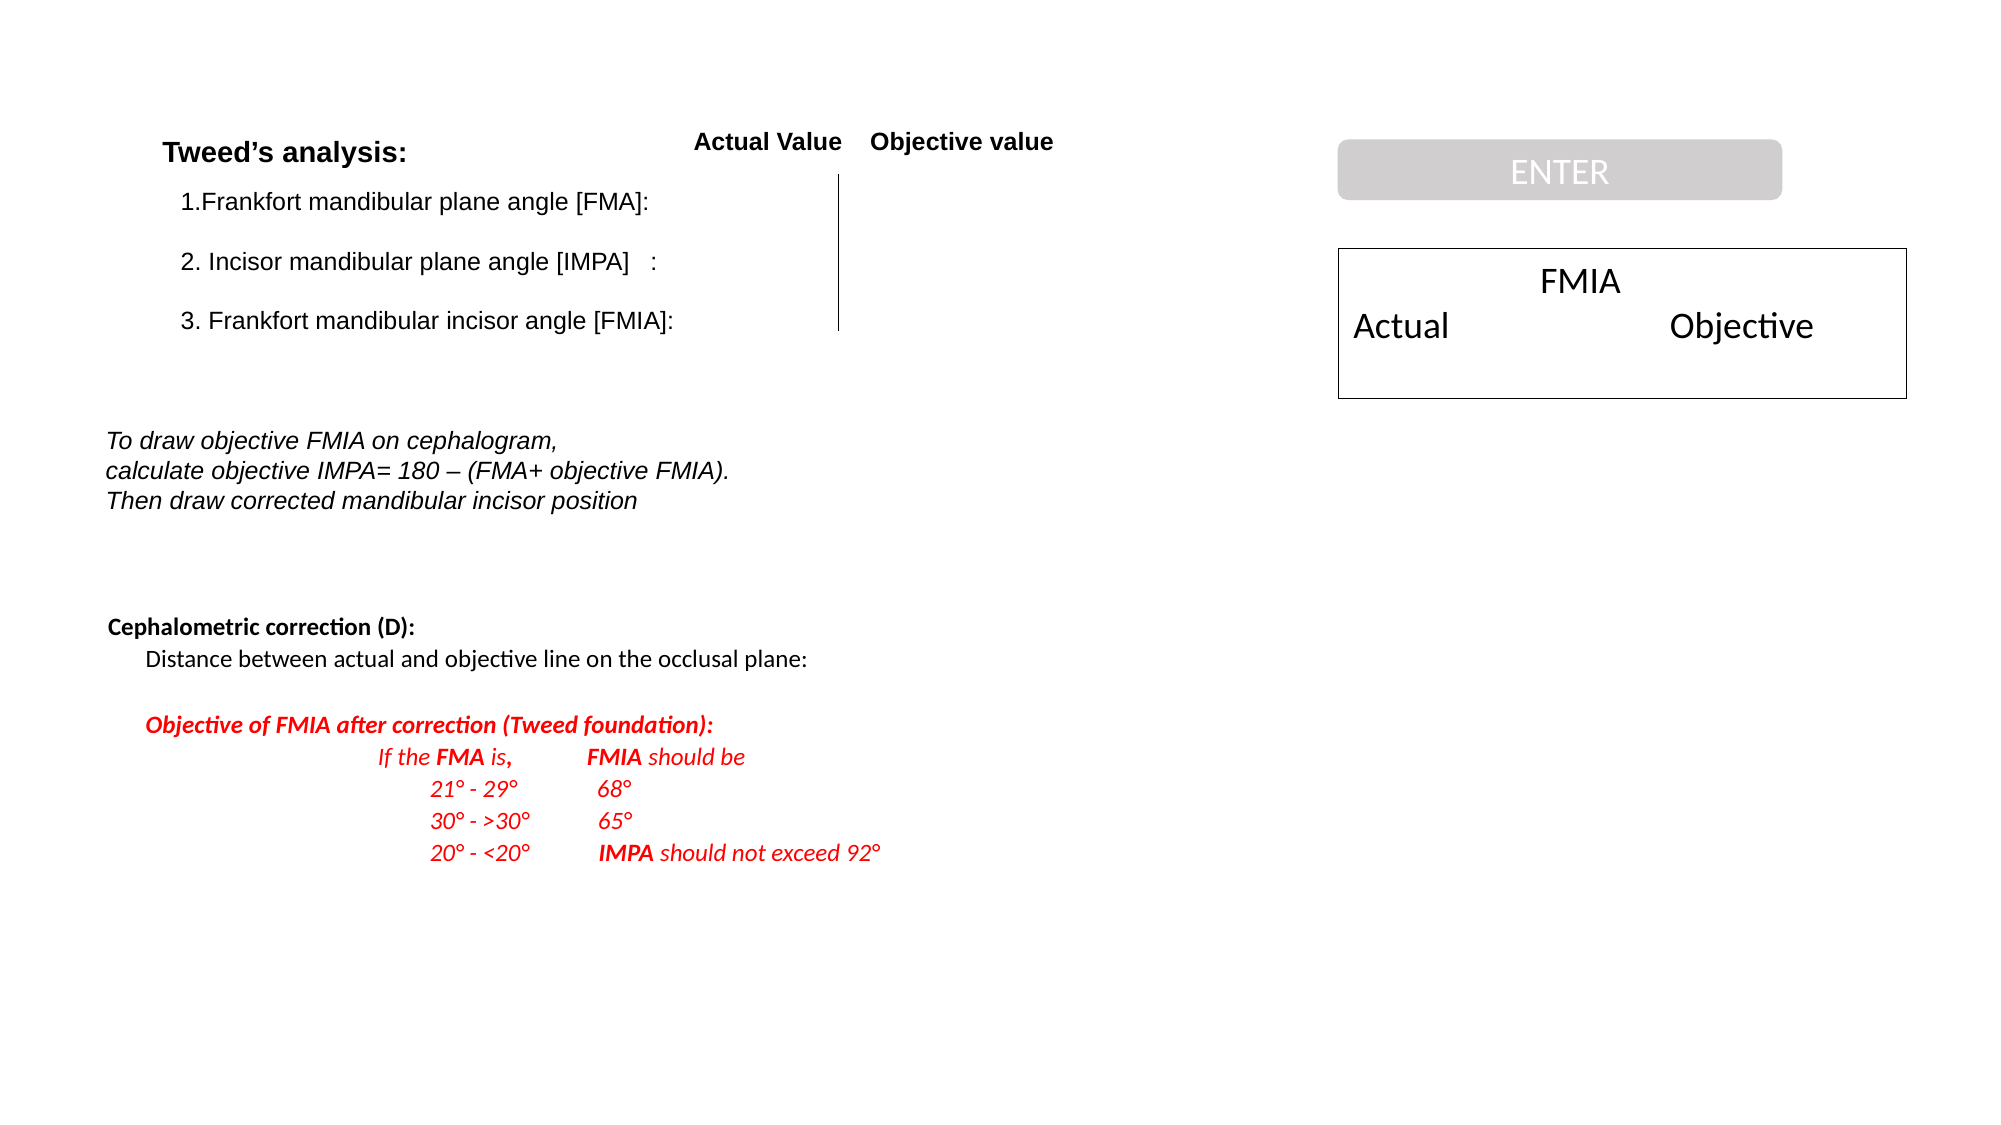

Actual Value    Objective value

Frankfort mandibular plane angle [FMA]:

2. Incisor mandibular plane angle [IMPA]   :

3. Frankfort mandibular incisor angle [FMIA]:

To draw objective FMIA on cephalogram,
calculate objective IMPA= 180 – (FMA+ objective FMIA).
Then draw corrected mandibular incisor position
Tweed’s analysis:

ENTER
                      FMIA
Actual                          Objective

Cephalometric correction (D):
Distance between actual and objective line on the occlusal plane:

Objective of FMIA after correction (Tweed foundation):
                                                            If the FMA is,             FMIA should be
                                                                     21° - 29°              68°
                                                                     30° - >30°            65°
                                                                     20° - <20°            IMPA should not exceed 92°